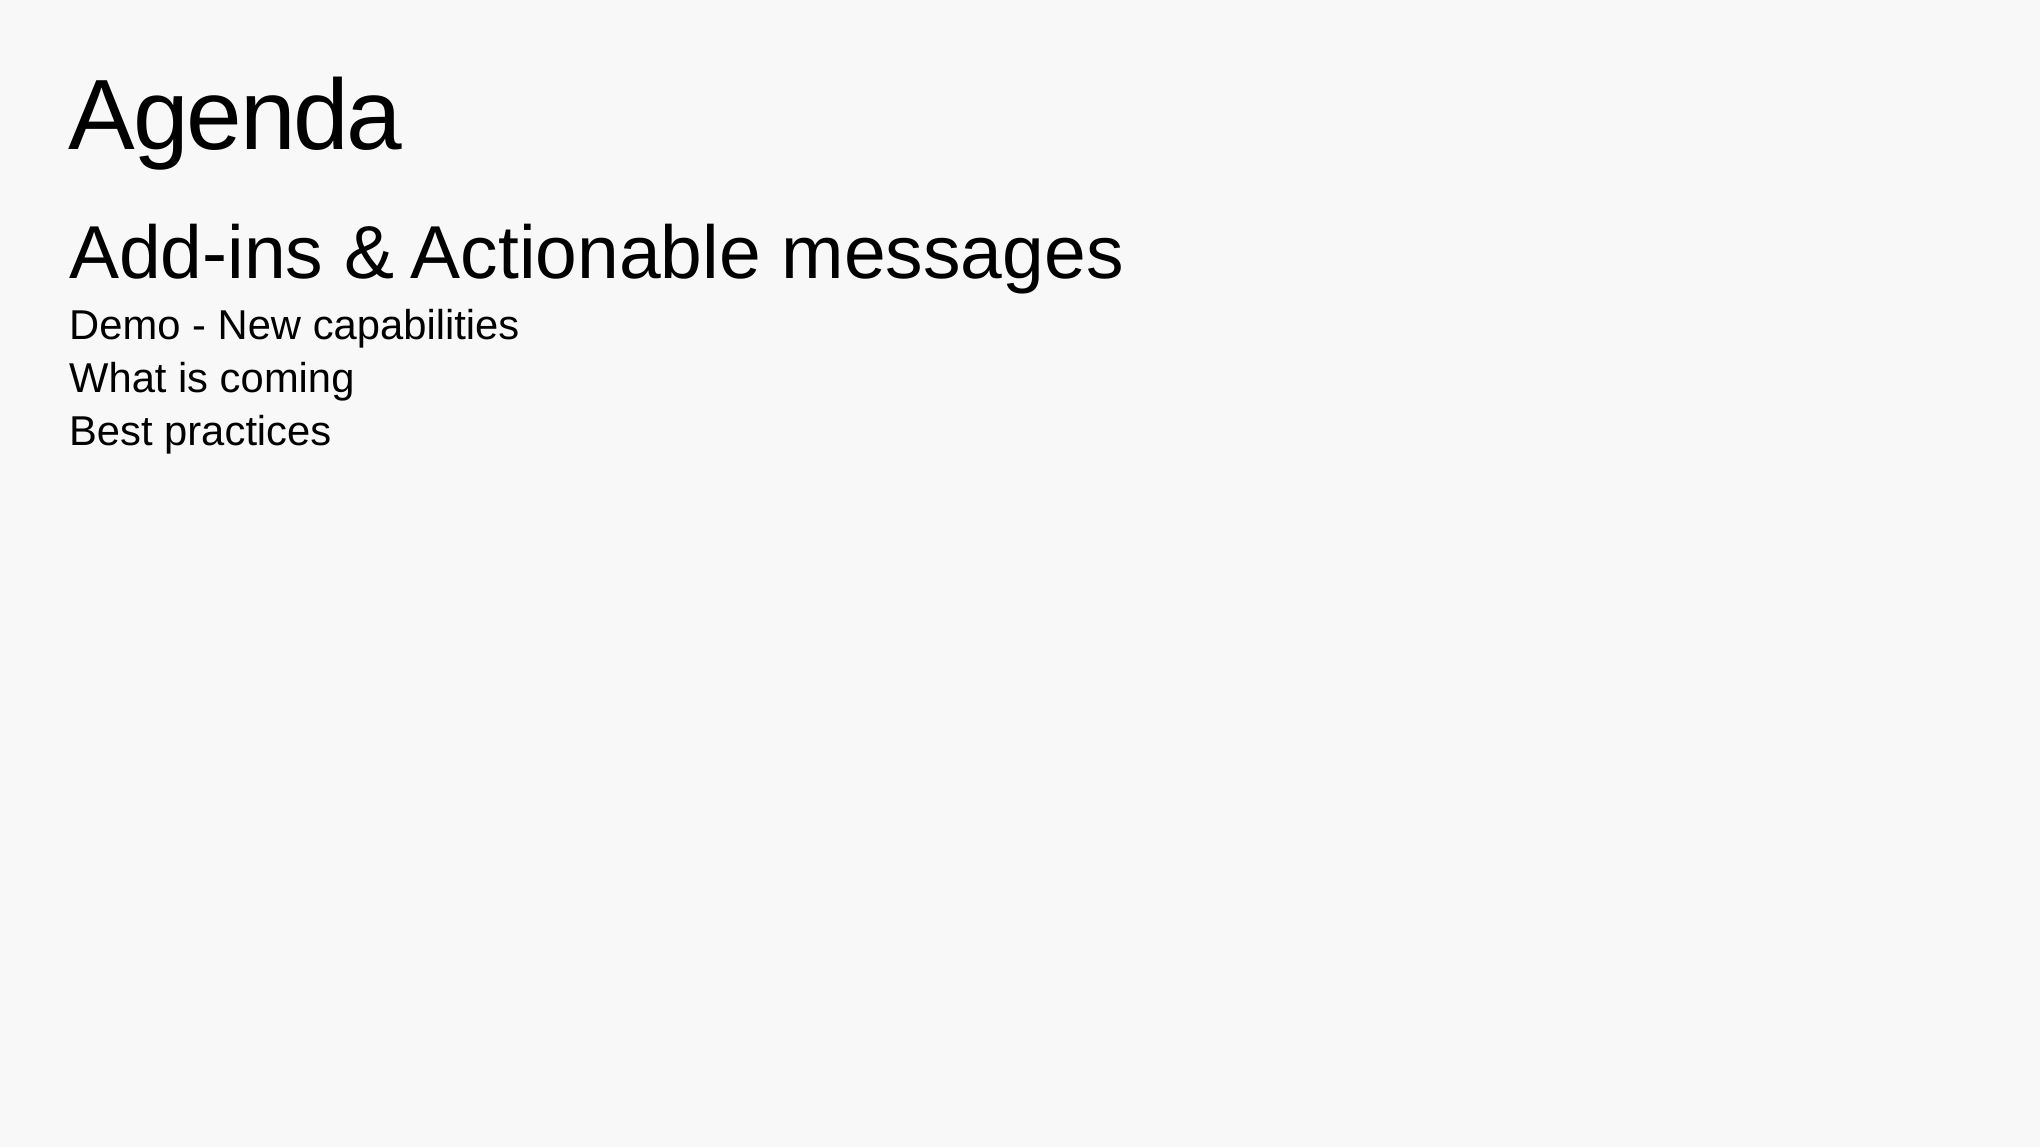

# Agenda
Add-ins & Actionable messages
Demo - New capabilities
What is coming
Best practices